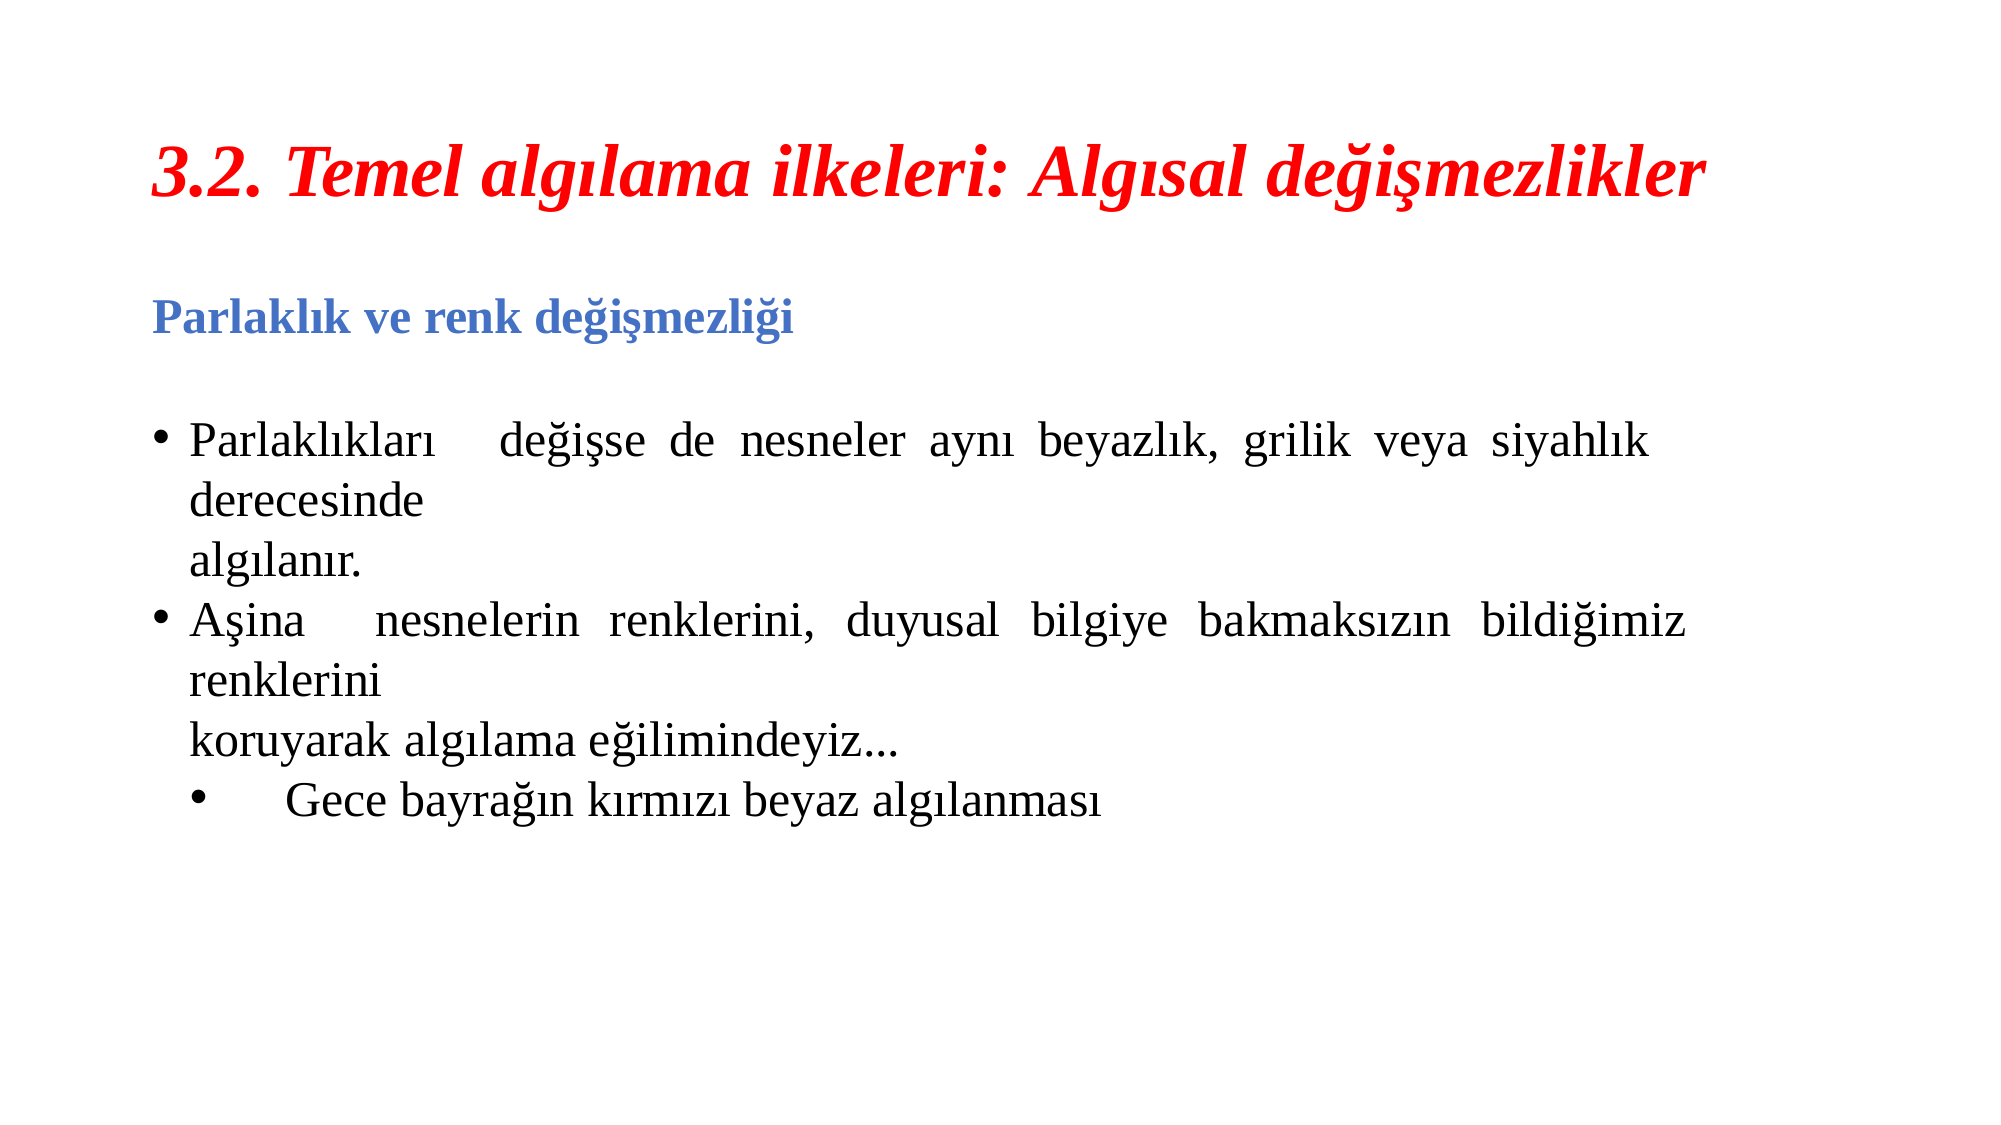

# 3.2. Temel algılama ilkeleri: Algısal değişmezlikler
Parlaklık ve renk değişmezliği

Parlaklıkları	değişse	de	nesneler	aynı	beyazlık,	grilik	veya	siyahlık	derecesinde
algılanır.
Aşina	nesnelerin	renklerini,	duyusal	bilgiye	bakmaksızın	bildiğimiz	renklerini
koruyarak algılama eğilimindeyiz...
	Gece bayrağın kırmızı beyaz algılanması